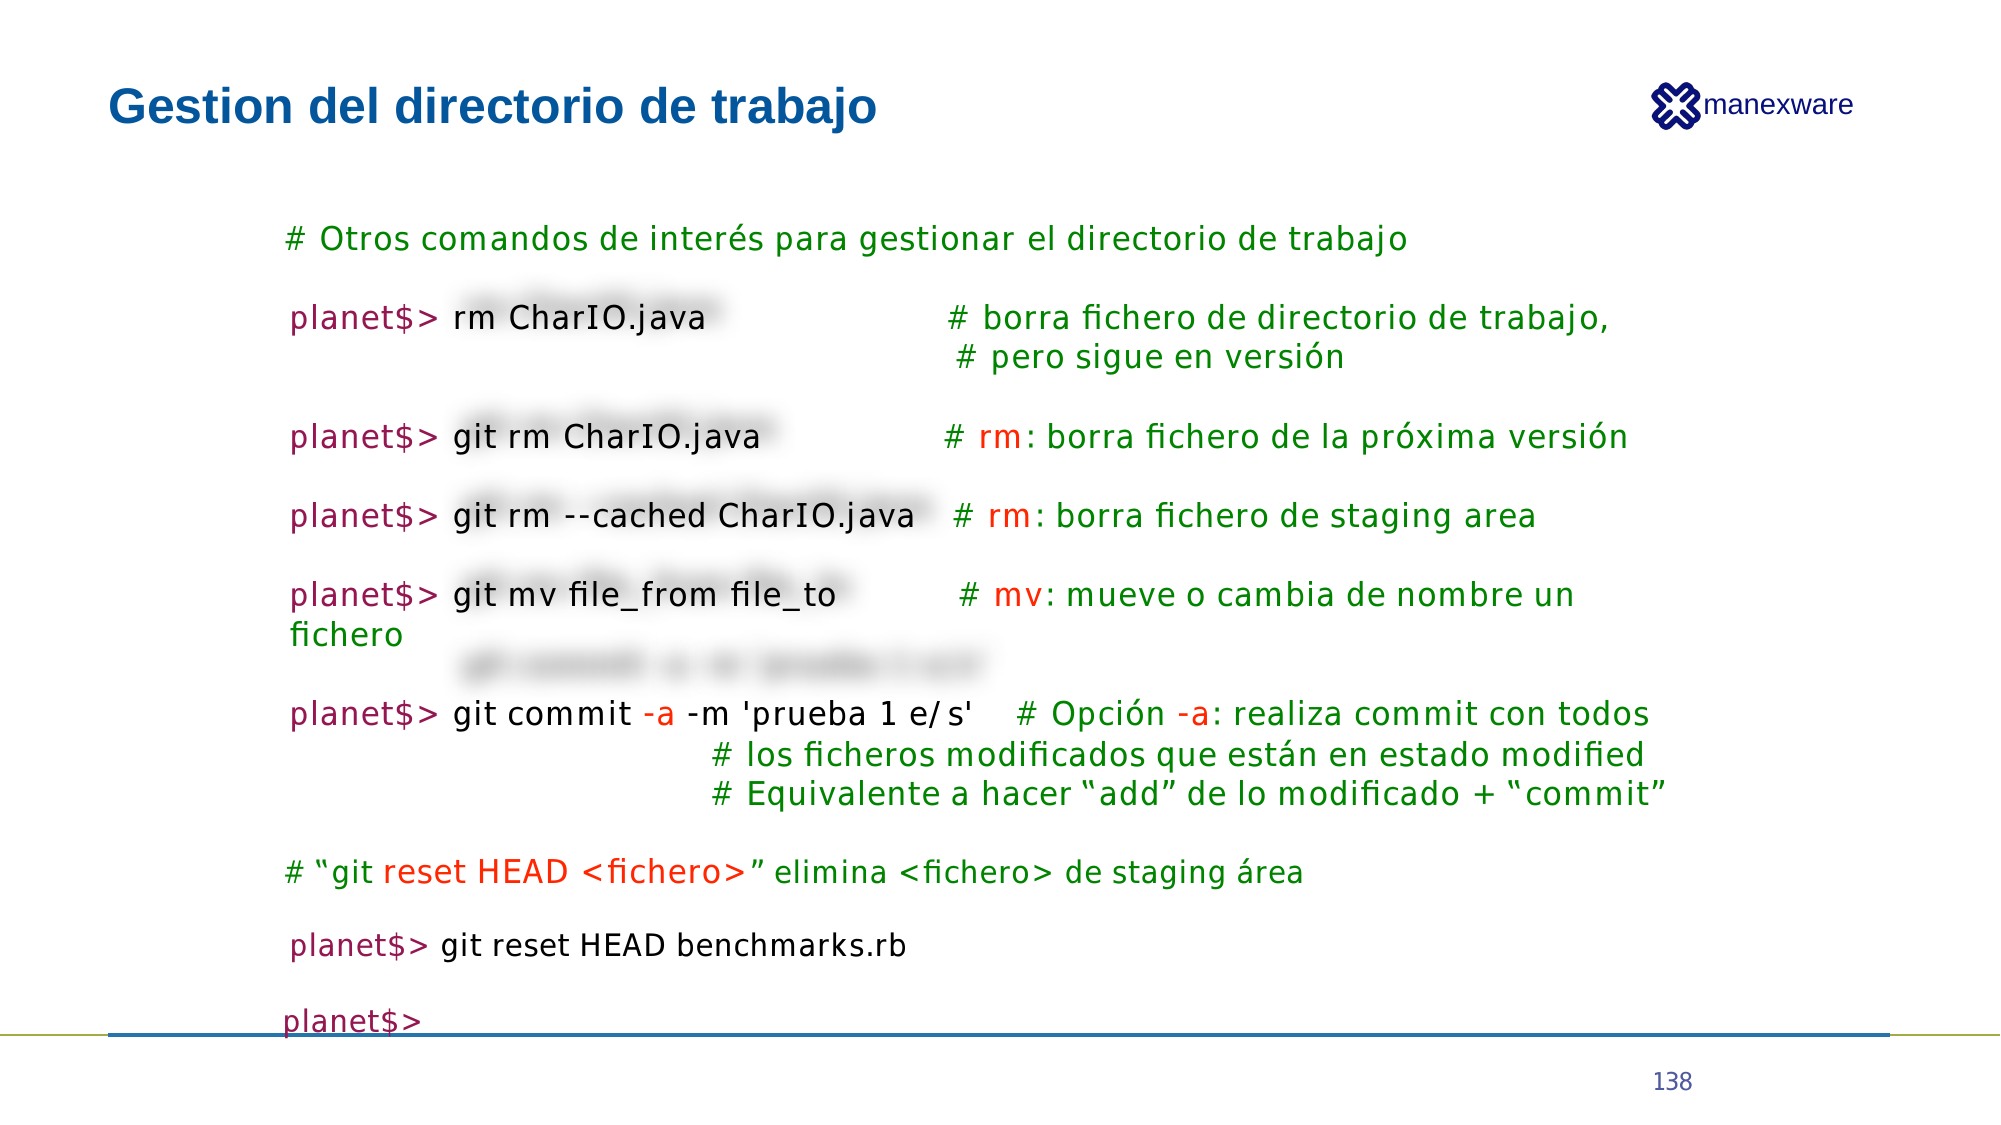

# Gestion del directorio de trabajo
# Otros comandos de interés para gestionar el directorio de trabajo

planet$> rm CharIO.java
# borra fichero de directorio de trabajo,  # pero sigue en versión

planet$> git rm CharIO.java
# rm: borra fichero de la próxima versión

planet$> git rm --cached CharIO.java
# rm: borra fichero de staging area

planet$> git mv file_from file_to	# mv: mueve o cambia de nombre un fichero

planet$> git commit -a -m 'prueba 1 e/s'	# Opción -a: realiza commit con todos
# los ficheros modificados que están en estado modified  # Equivalente a hacer “add” de lo modificado + “commit”
# “git reset HEAD <fichero>” elimina <fichero> de staging área  planet$> git reset HEAD benchmarks.rb

planet$>
138